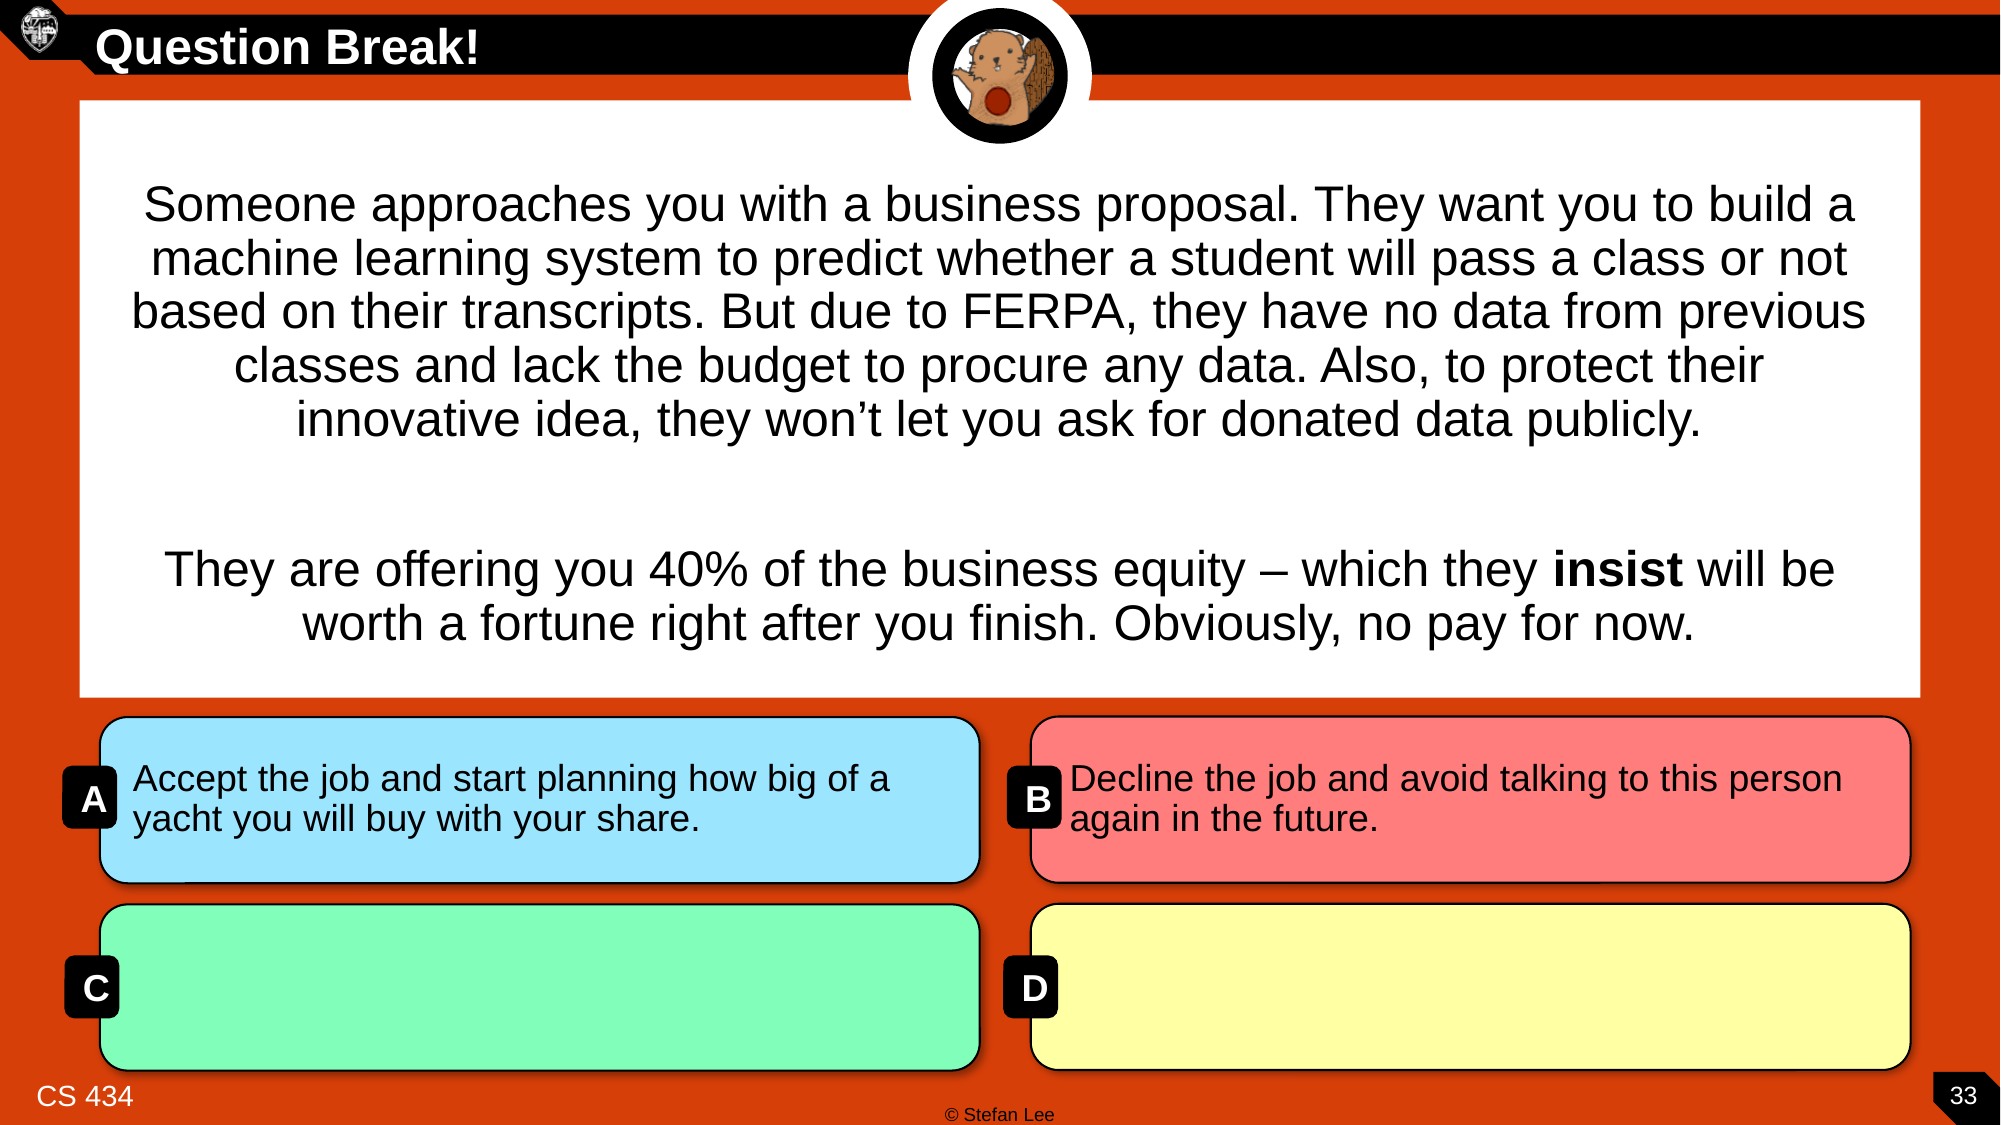

Someone approaches you with a business proposal. They want you to build a machine learning system to predict whether a student will pass a class or not based on their transcripts. But due to FERPA, they have no data from previous classes and lack the budget to procure any data. Also, to protect their innovative idea, they won’t let you ask for donated data publicly.

They are offering you 40% of the business equity – which they insist will be worth a fortune right after you finish. Obviously, no pay for now.
Accept the job and start planning how big of a yacht you will buy with your share.
Decline the job and avoid talking to this person again in the future.

33